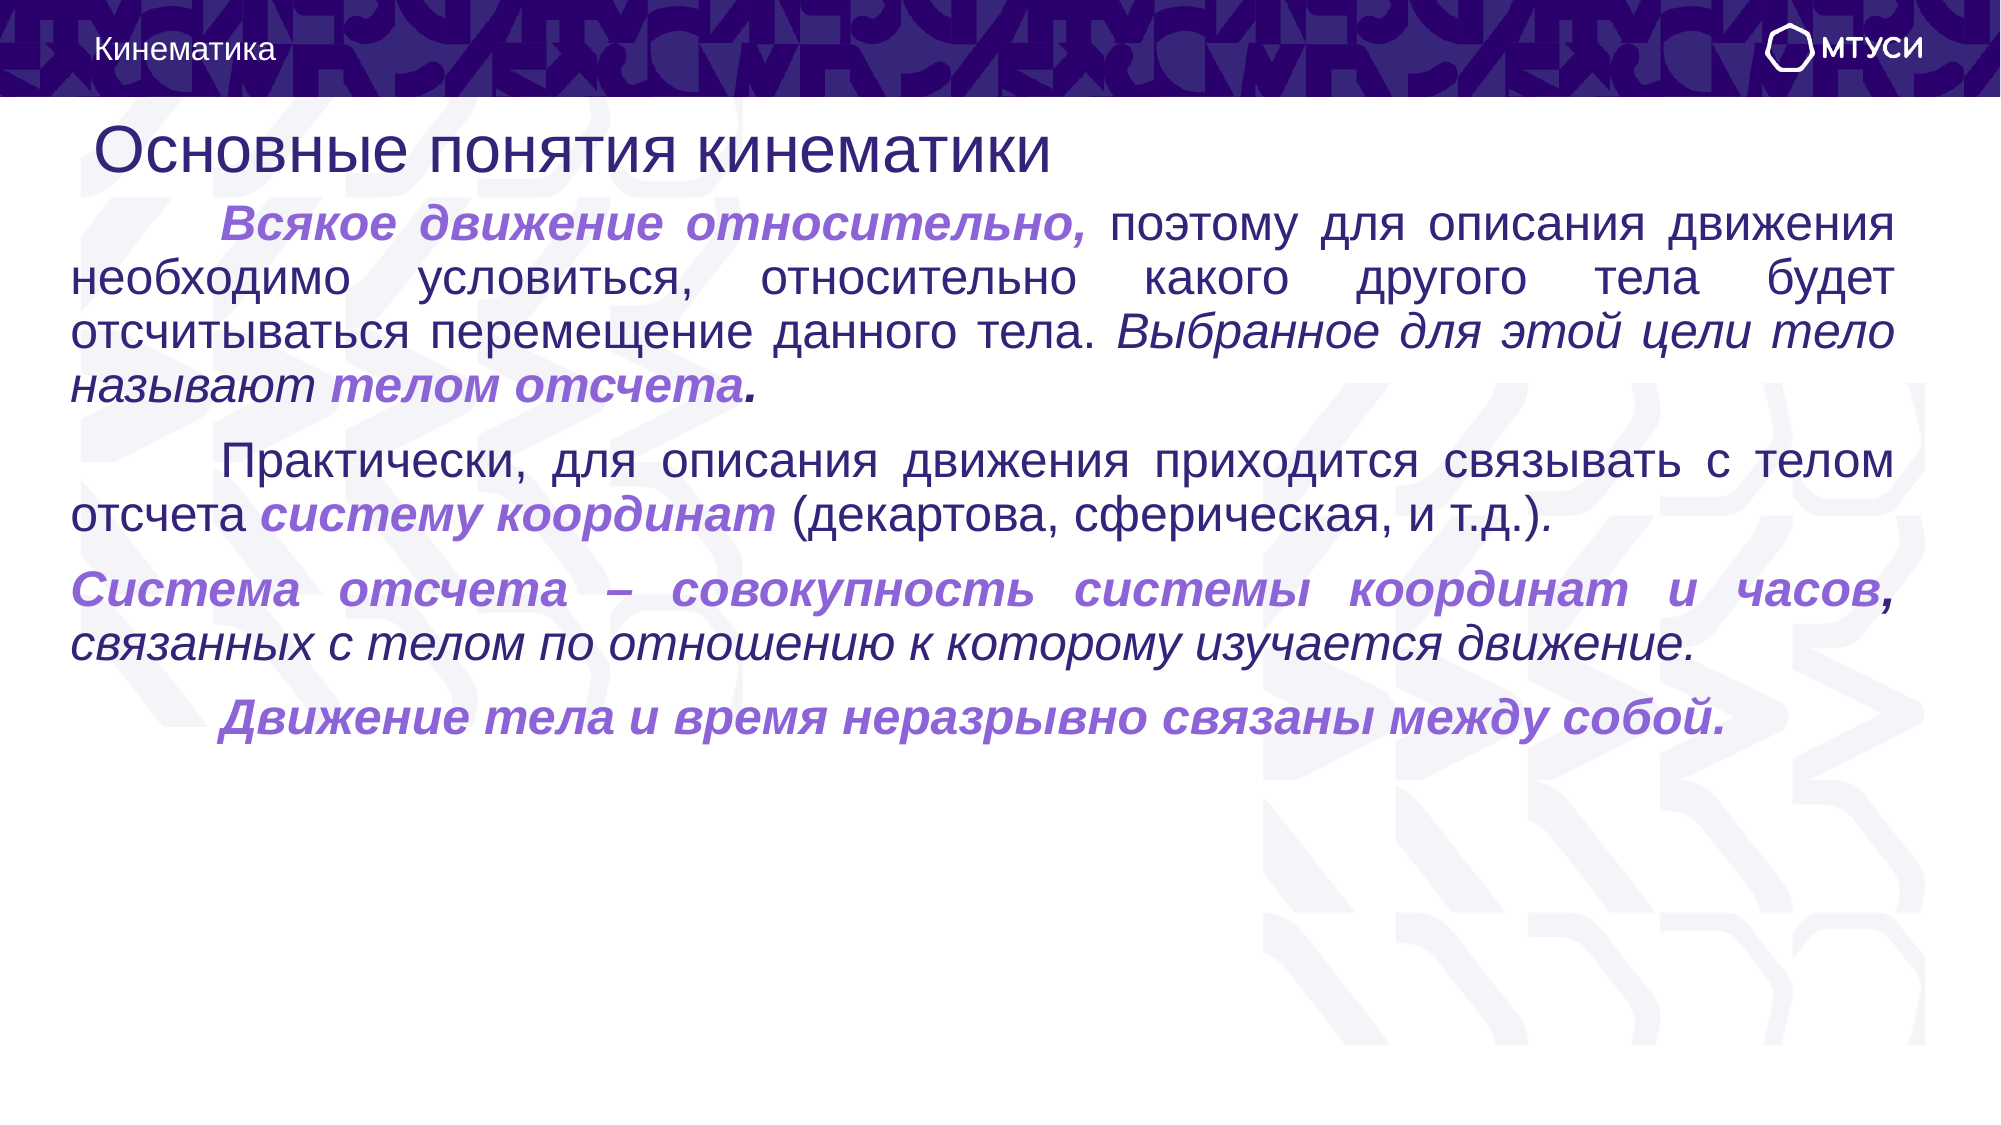

Кинематика
# Основные понятия кинематики
	Всякое движение относительно, поэтому для описания движения необходимо условиться, относительно какого другого тела будет отсчитываться перемещение данного тела. Выбранное для этой цели тело называют телом отсчета.
	Практически, для описания движения приходится связывать с телом отсчета систему координат (декартова, сферическая, и т.д.).
Система отсчета – совокупность системы координат и часов, связанных с телом по отношению к которому изучается движение.
	Движение тела и время неразрывно связаны между собой.